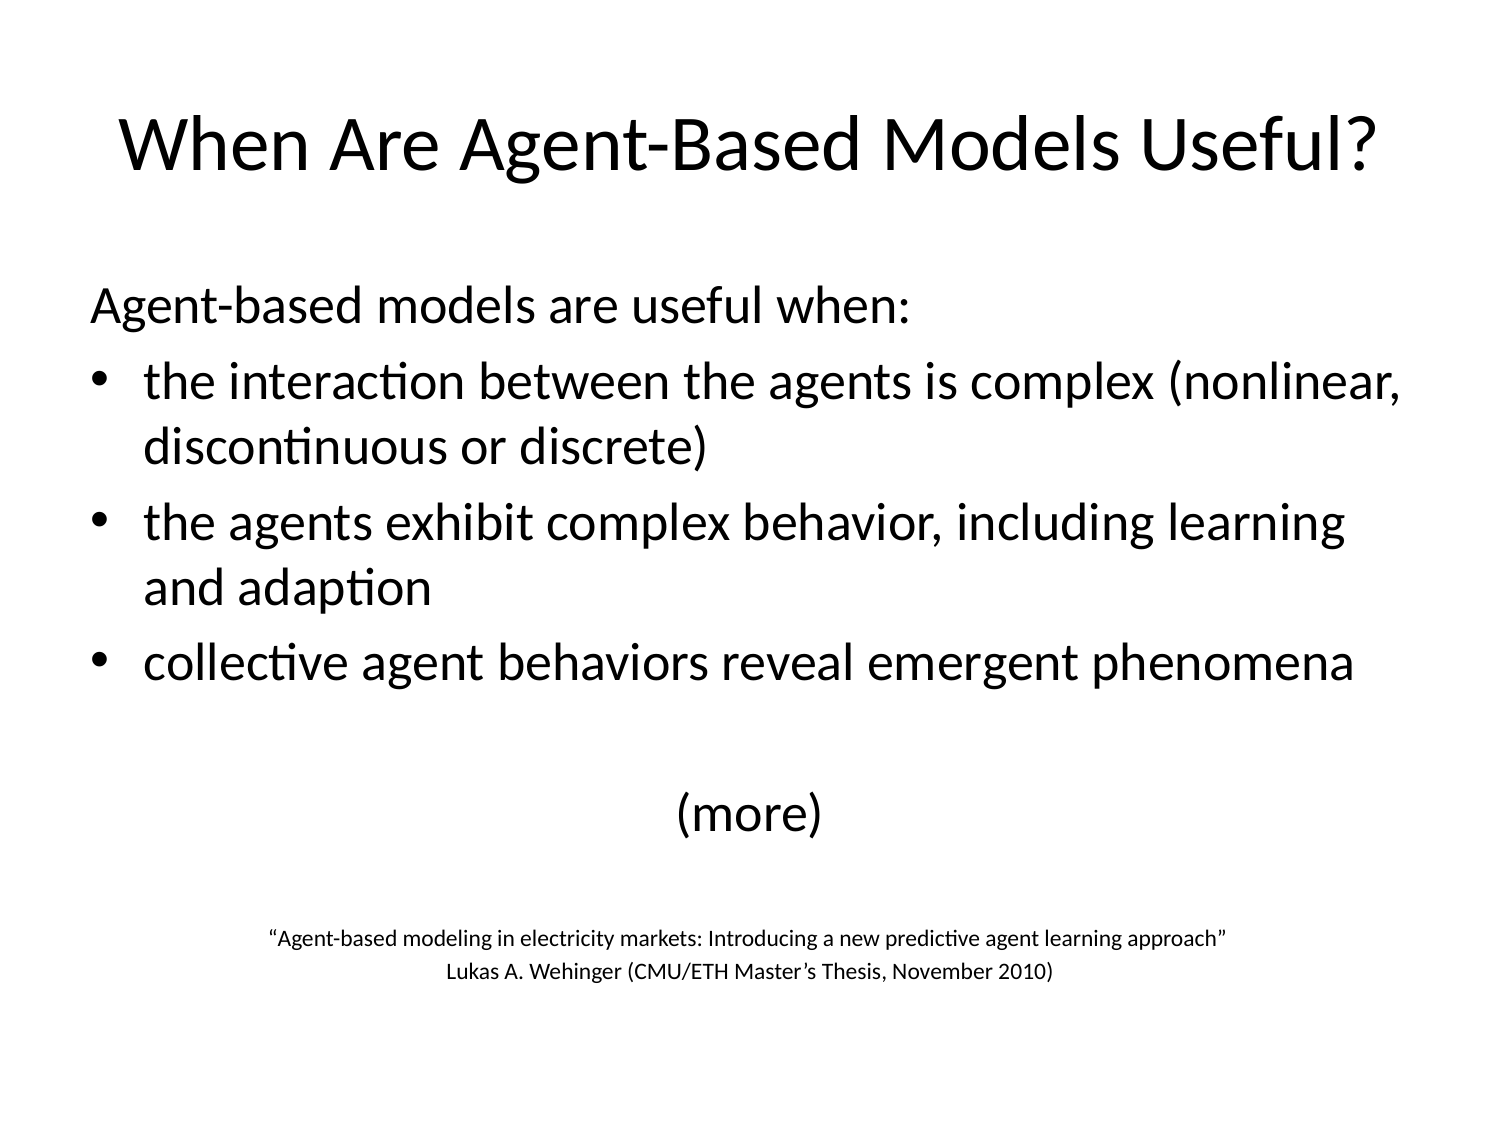

# When Are Agent-Based Models Useful?
Agent-based models are useful when:
the interaction between the agents is complex (nonlinear, discontinuous or discrete)
the agents exhibit complex behavior, including learning and adaption
collective agent behaviors reveal emergent phenomena

(more)

“Agent-based modeling in electricity markets: Introducing a new predictive agent learning approach”
Lukas A. Wehinger (CMU/ETH Master’s Thesis, November 2010)